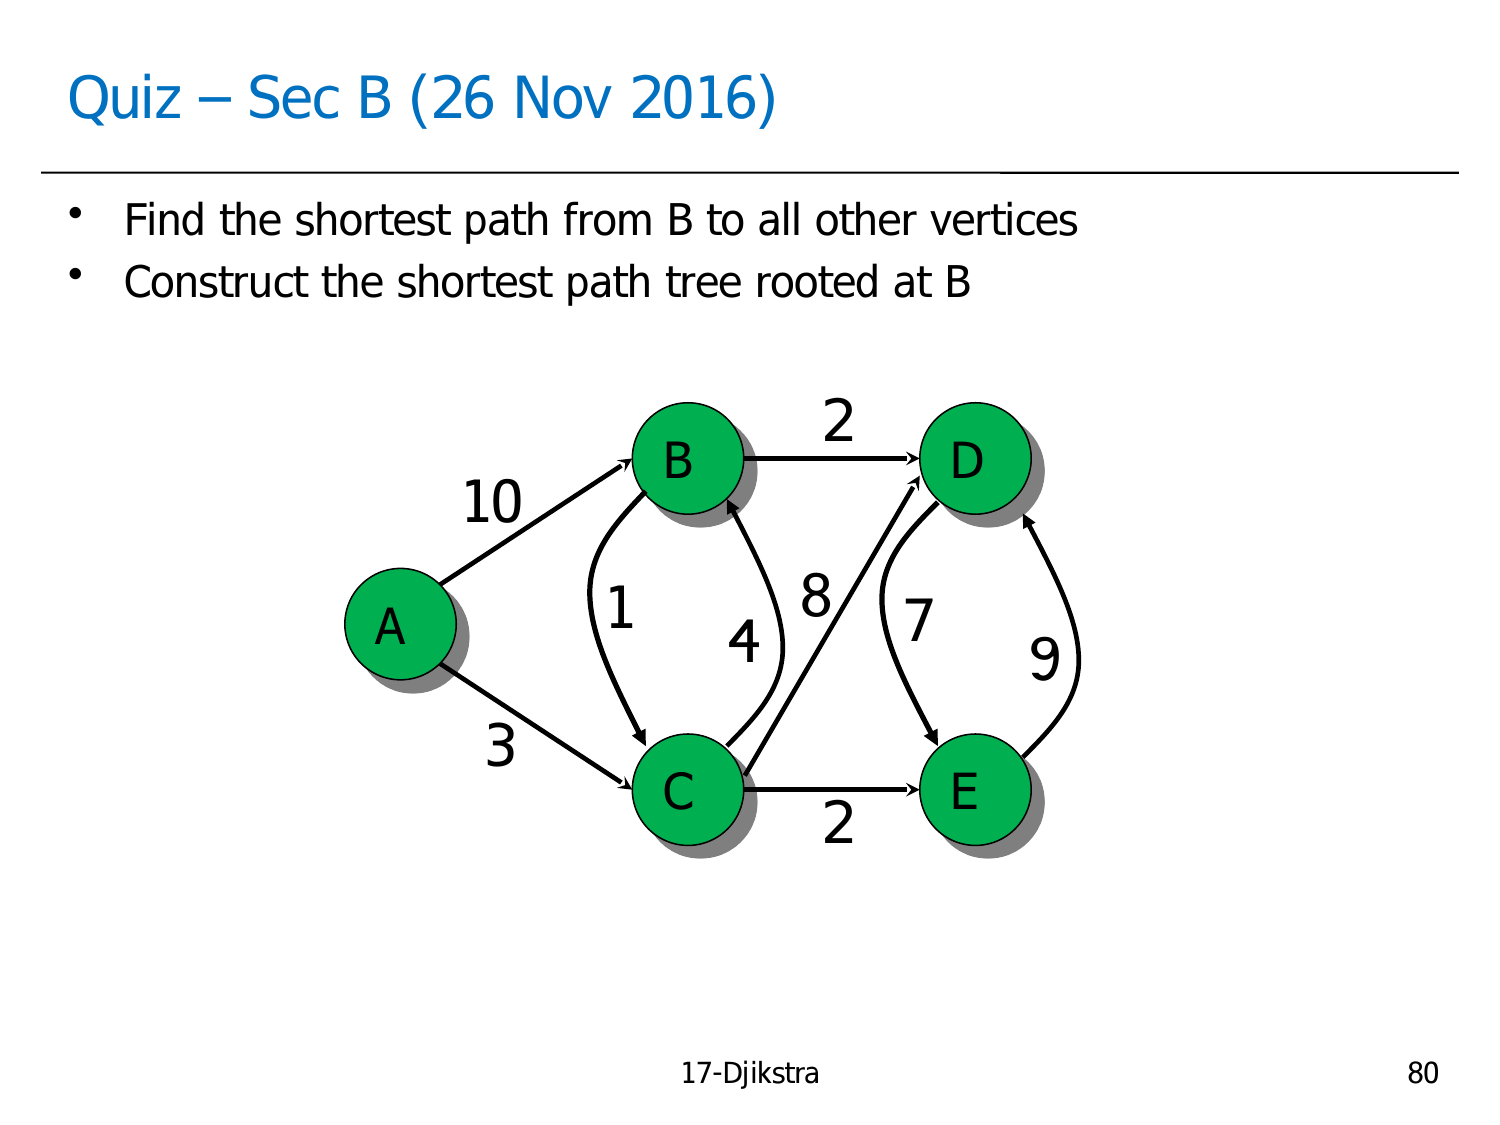

# Quiz – Sec B (26 Nov 2016)
Find the shortest path from B to all other vertices
Construct the shortest path tree rooted at B

2
B
D
10

8
1
A
7
4
9
3
C
E
2
17-Djikstra
80